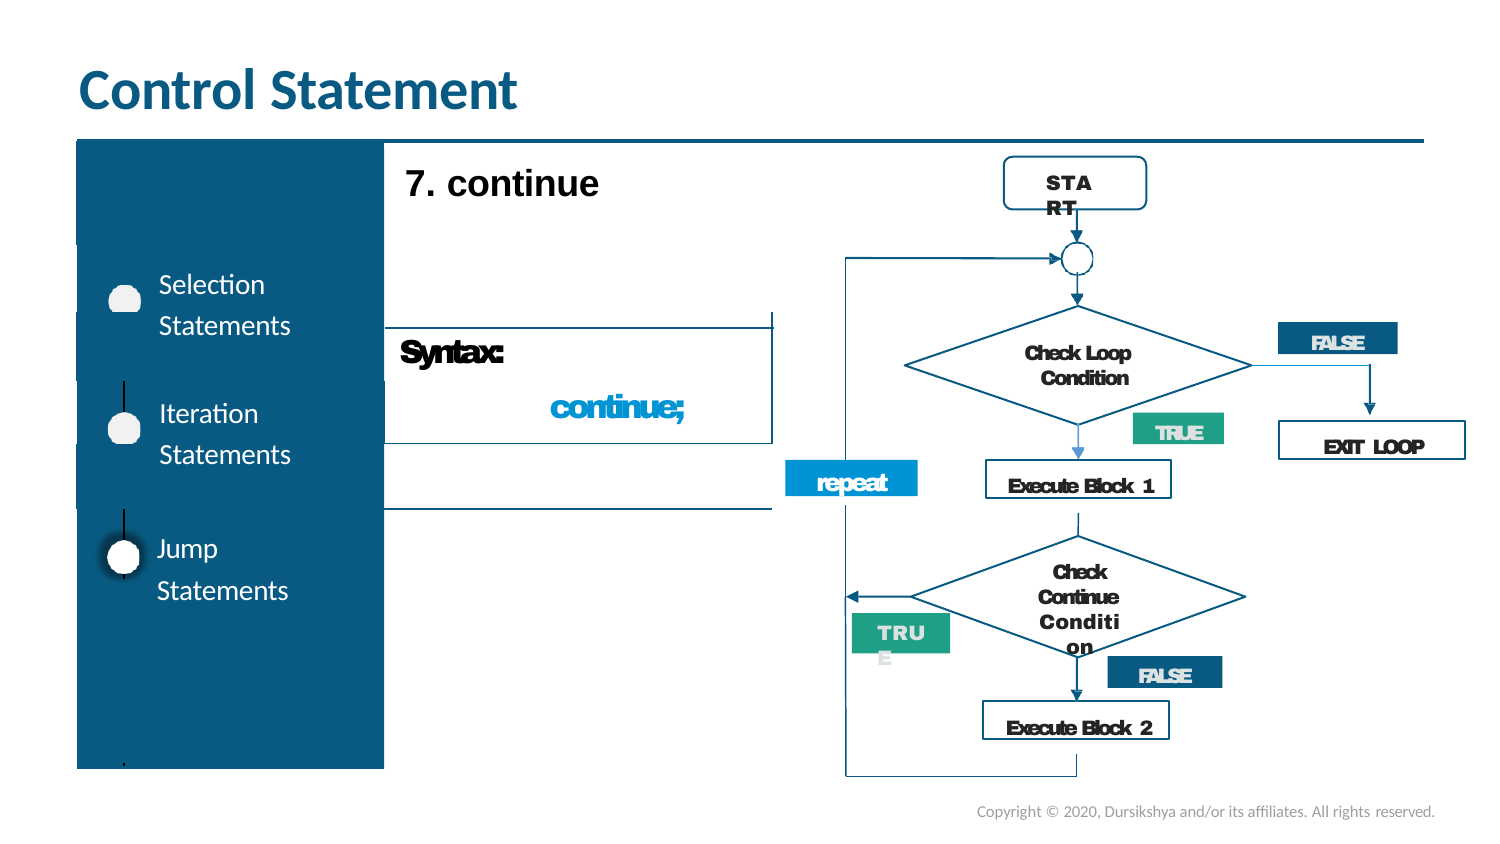

# Control Statement
|  |  |
| --- | --- |
|  | 7. continue |
| Selection |  |
| Statements | Syntax: |
| Iteration | continue; |
| Statements |  |
| Jump |  |
| Statements |  |

START

FALSE
Check Loop  Condition
TRUE
EXIT LOOP
Execute Block 1
repeat

Check  Continue  Condition

TRUE
FALSE
Execute Block 2
Copyright © 2020, Dursikshya and/or its affiliates. All rights reserved.